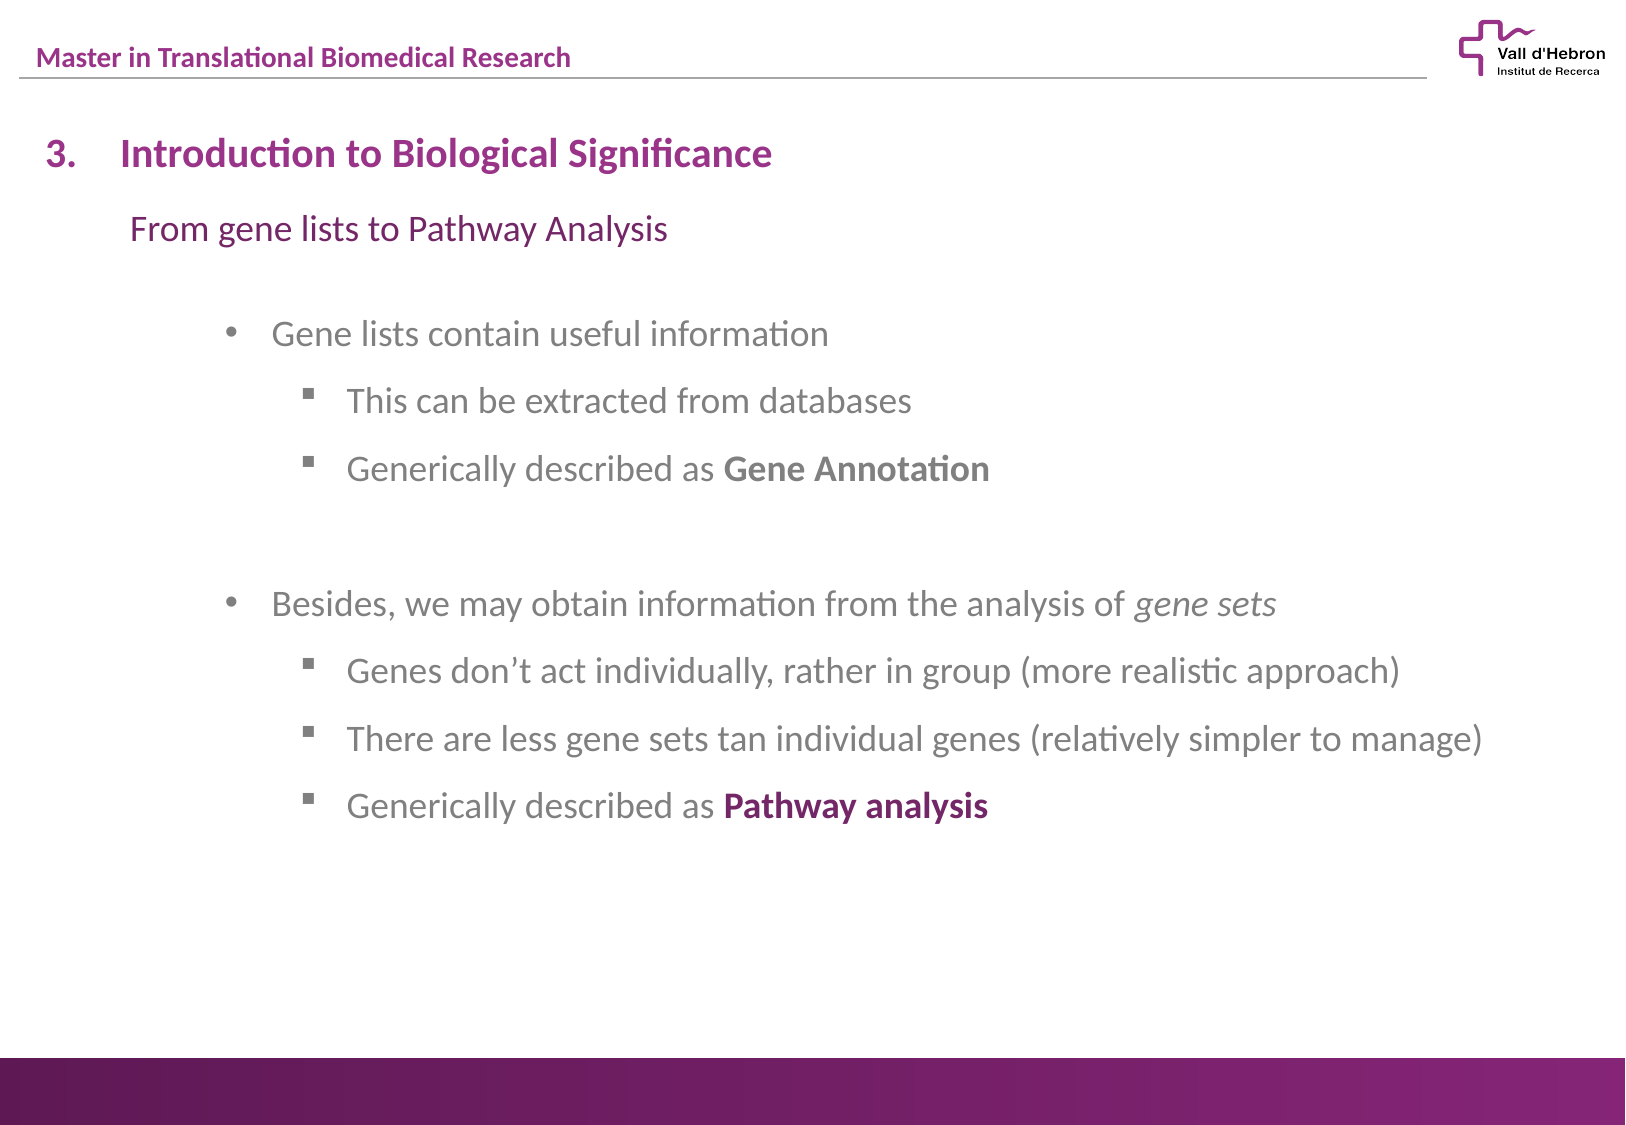

Introduction to Biological Significance
From gene lists to Pathway Analysis
Gene lists contain useful information
This can be extracted from databases
Generically described as Gene Annotation

Besides, we may obtain information from the analysis of gene sets
Genes don’t act individually, rather in group (more realistic approach)
There are less gene sets tan individual genes (relatively simpler to manage)
Generically described as Pathway analysis